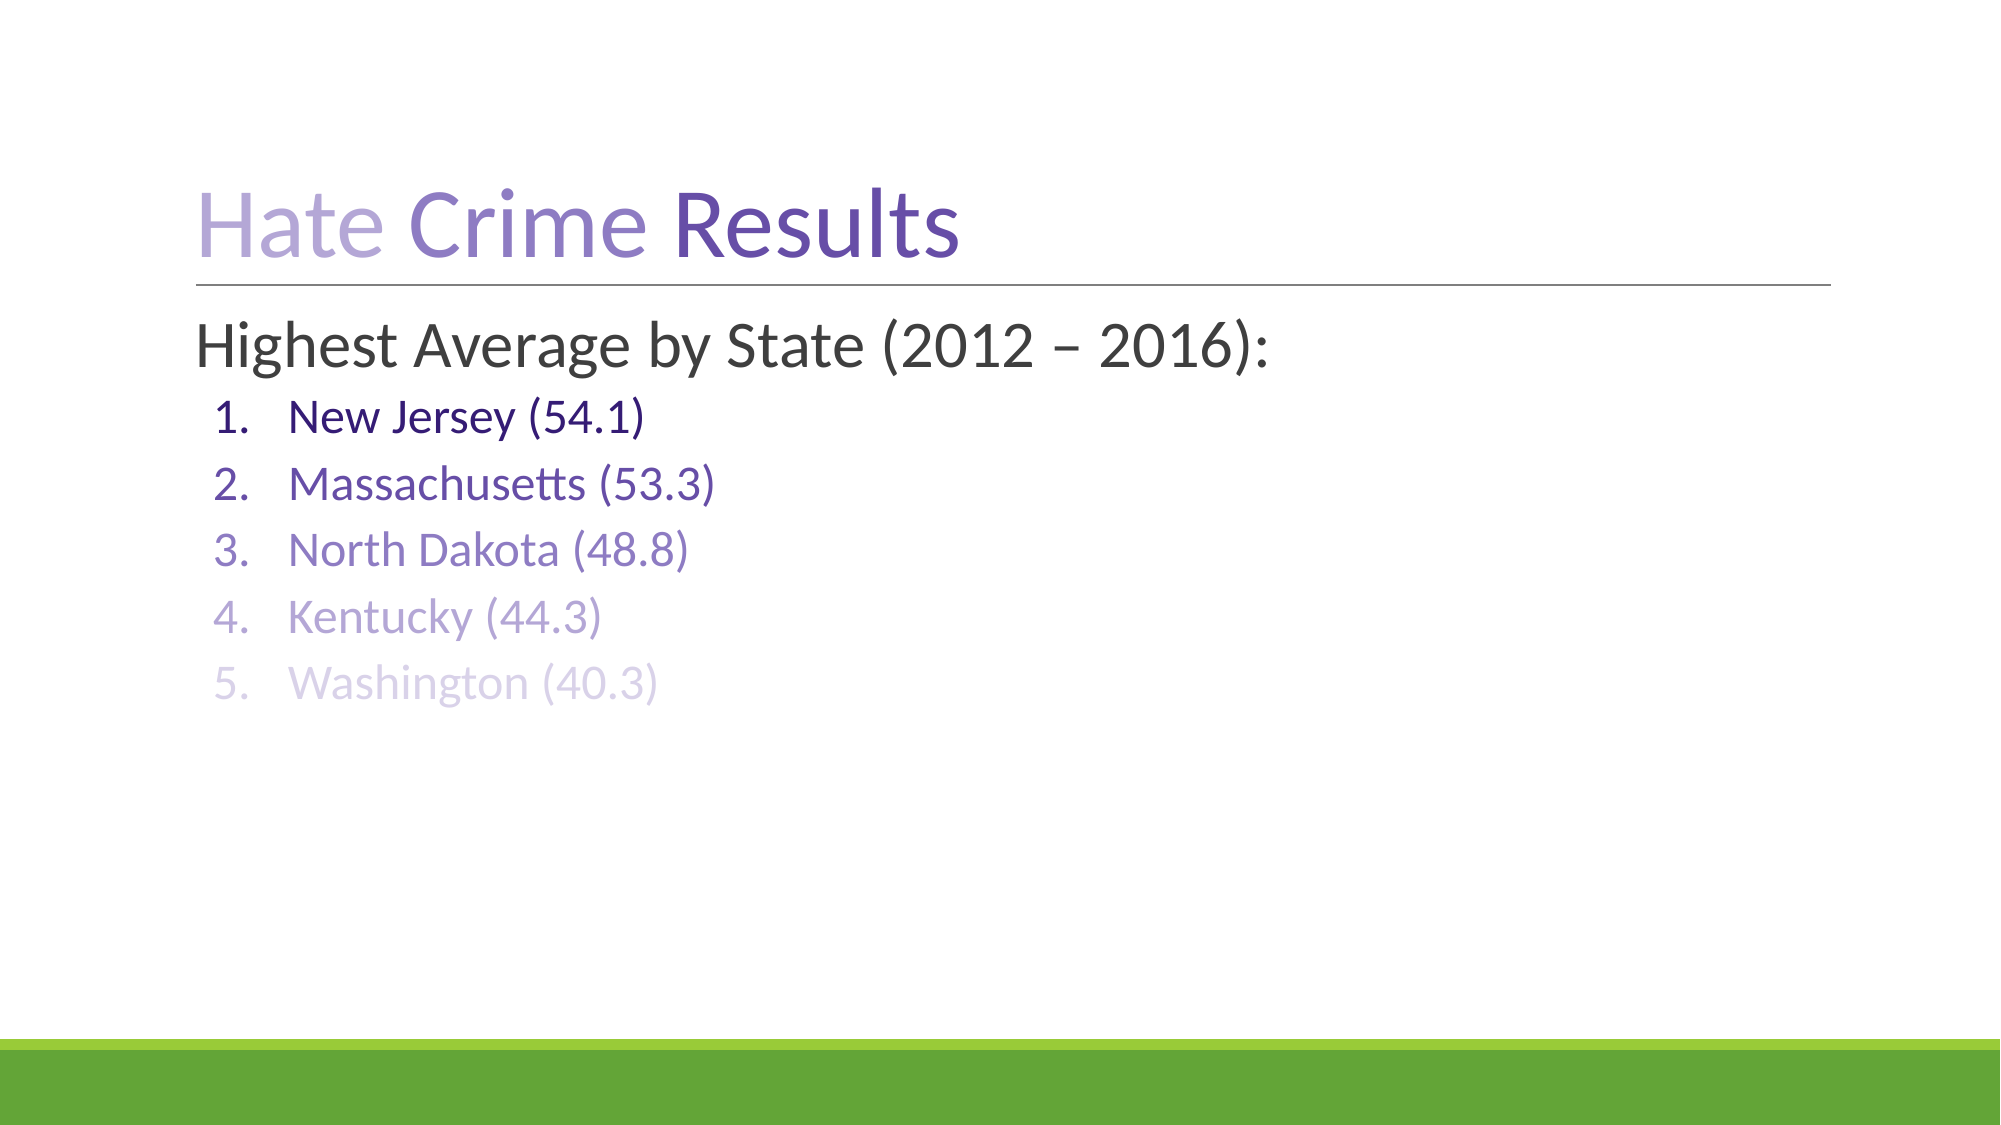

# Hate Crime Results
Highest Average by State (2012 – 2016):
New Jersey (54.1)
Massachusetts (53.3)
North Dakota (48.8)
Kentucky (44.3)
Washington (40.3)